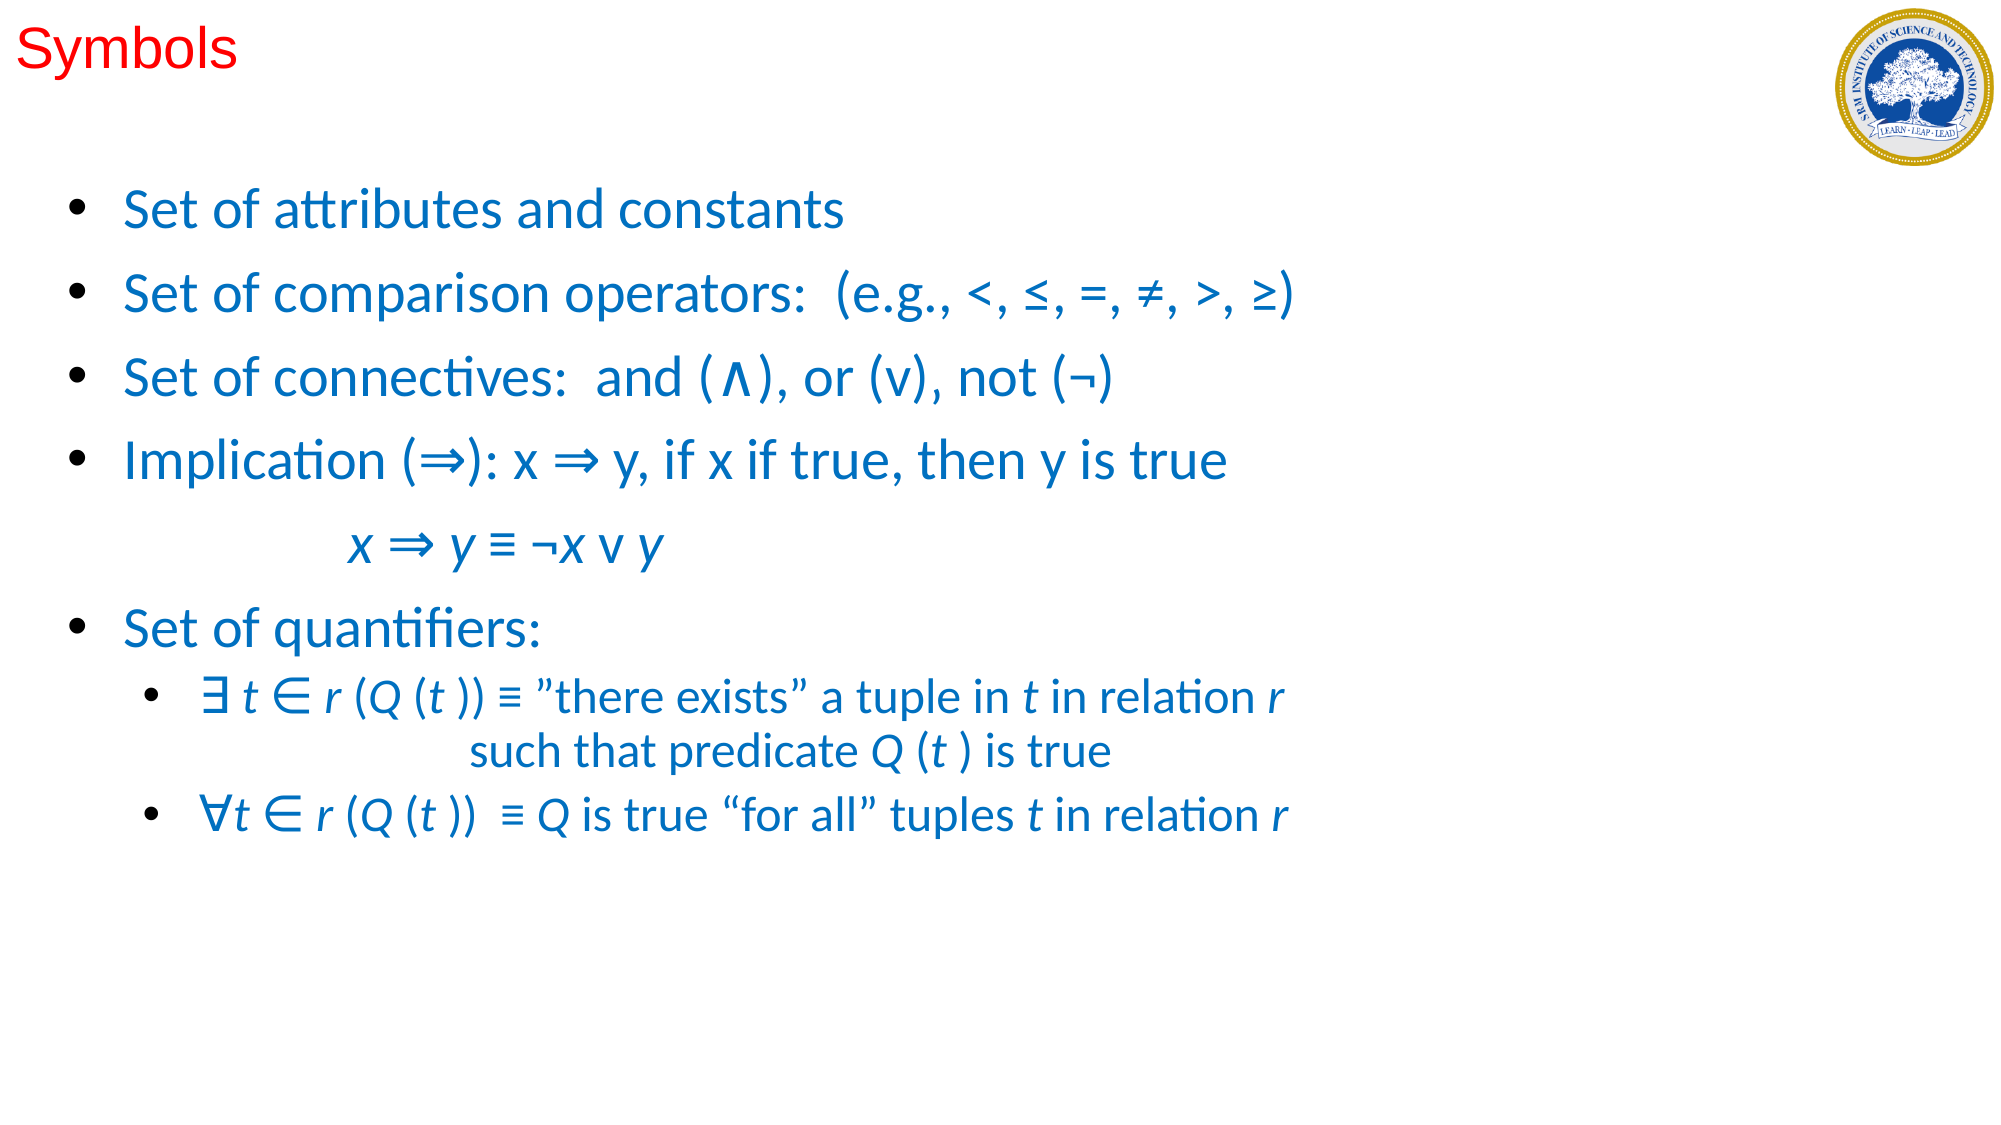

Symbols
Set of attributes and constants
Set of comparison operators:  (e.g., <, ≤, =, ≠, >, ≥)
Set of connectives:  and (∧), or (v)‚ not (¬)
Implication (⇒): x ⇒ y, if x if true, then y is true
		x ⇒ y ≡ ¬x v y
Set of quantifiers:
∃ t ∈ r (Q (t )) ≡ ”there exists” a tuple in t in relation r
                        such that predicate Q (t ) is true
∀t ∈ r (Q (t ))  ≡ Q is true “for all” tuples t in relation r